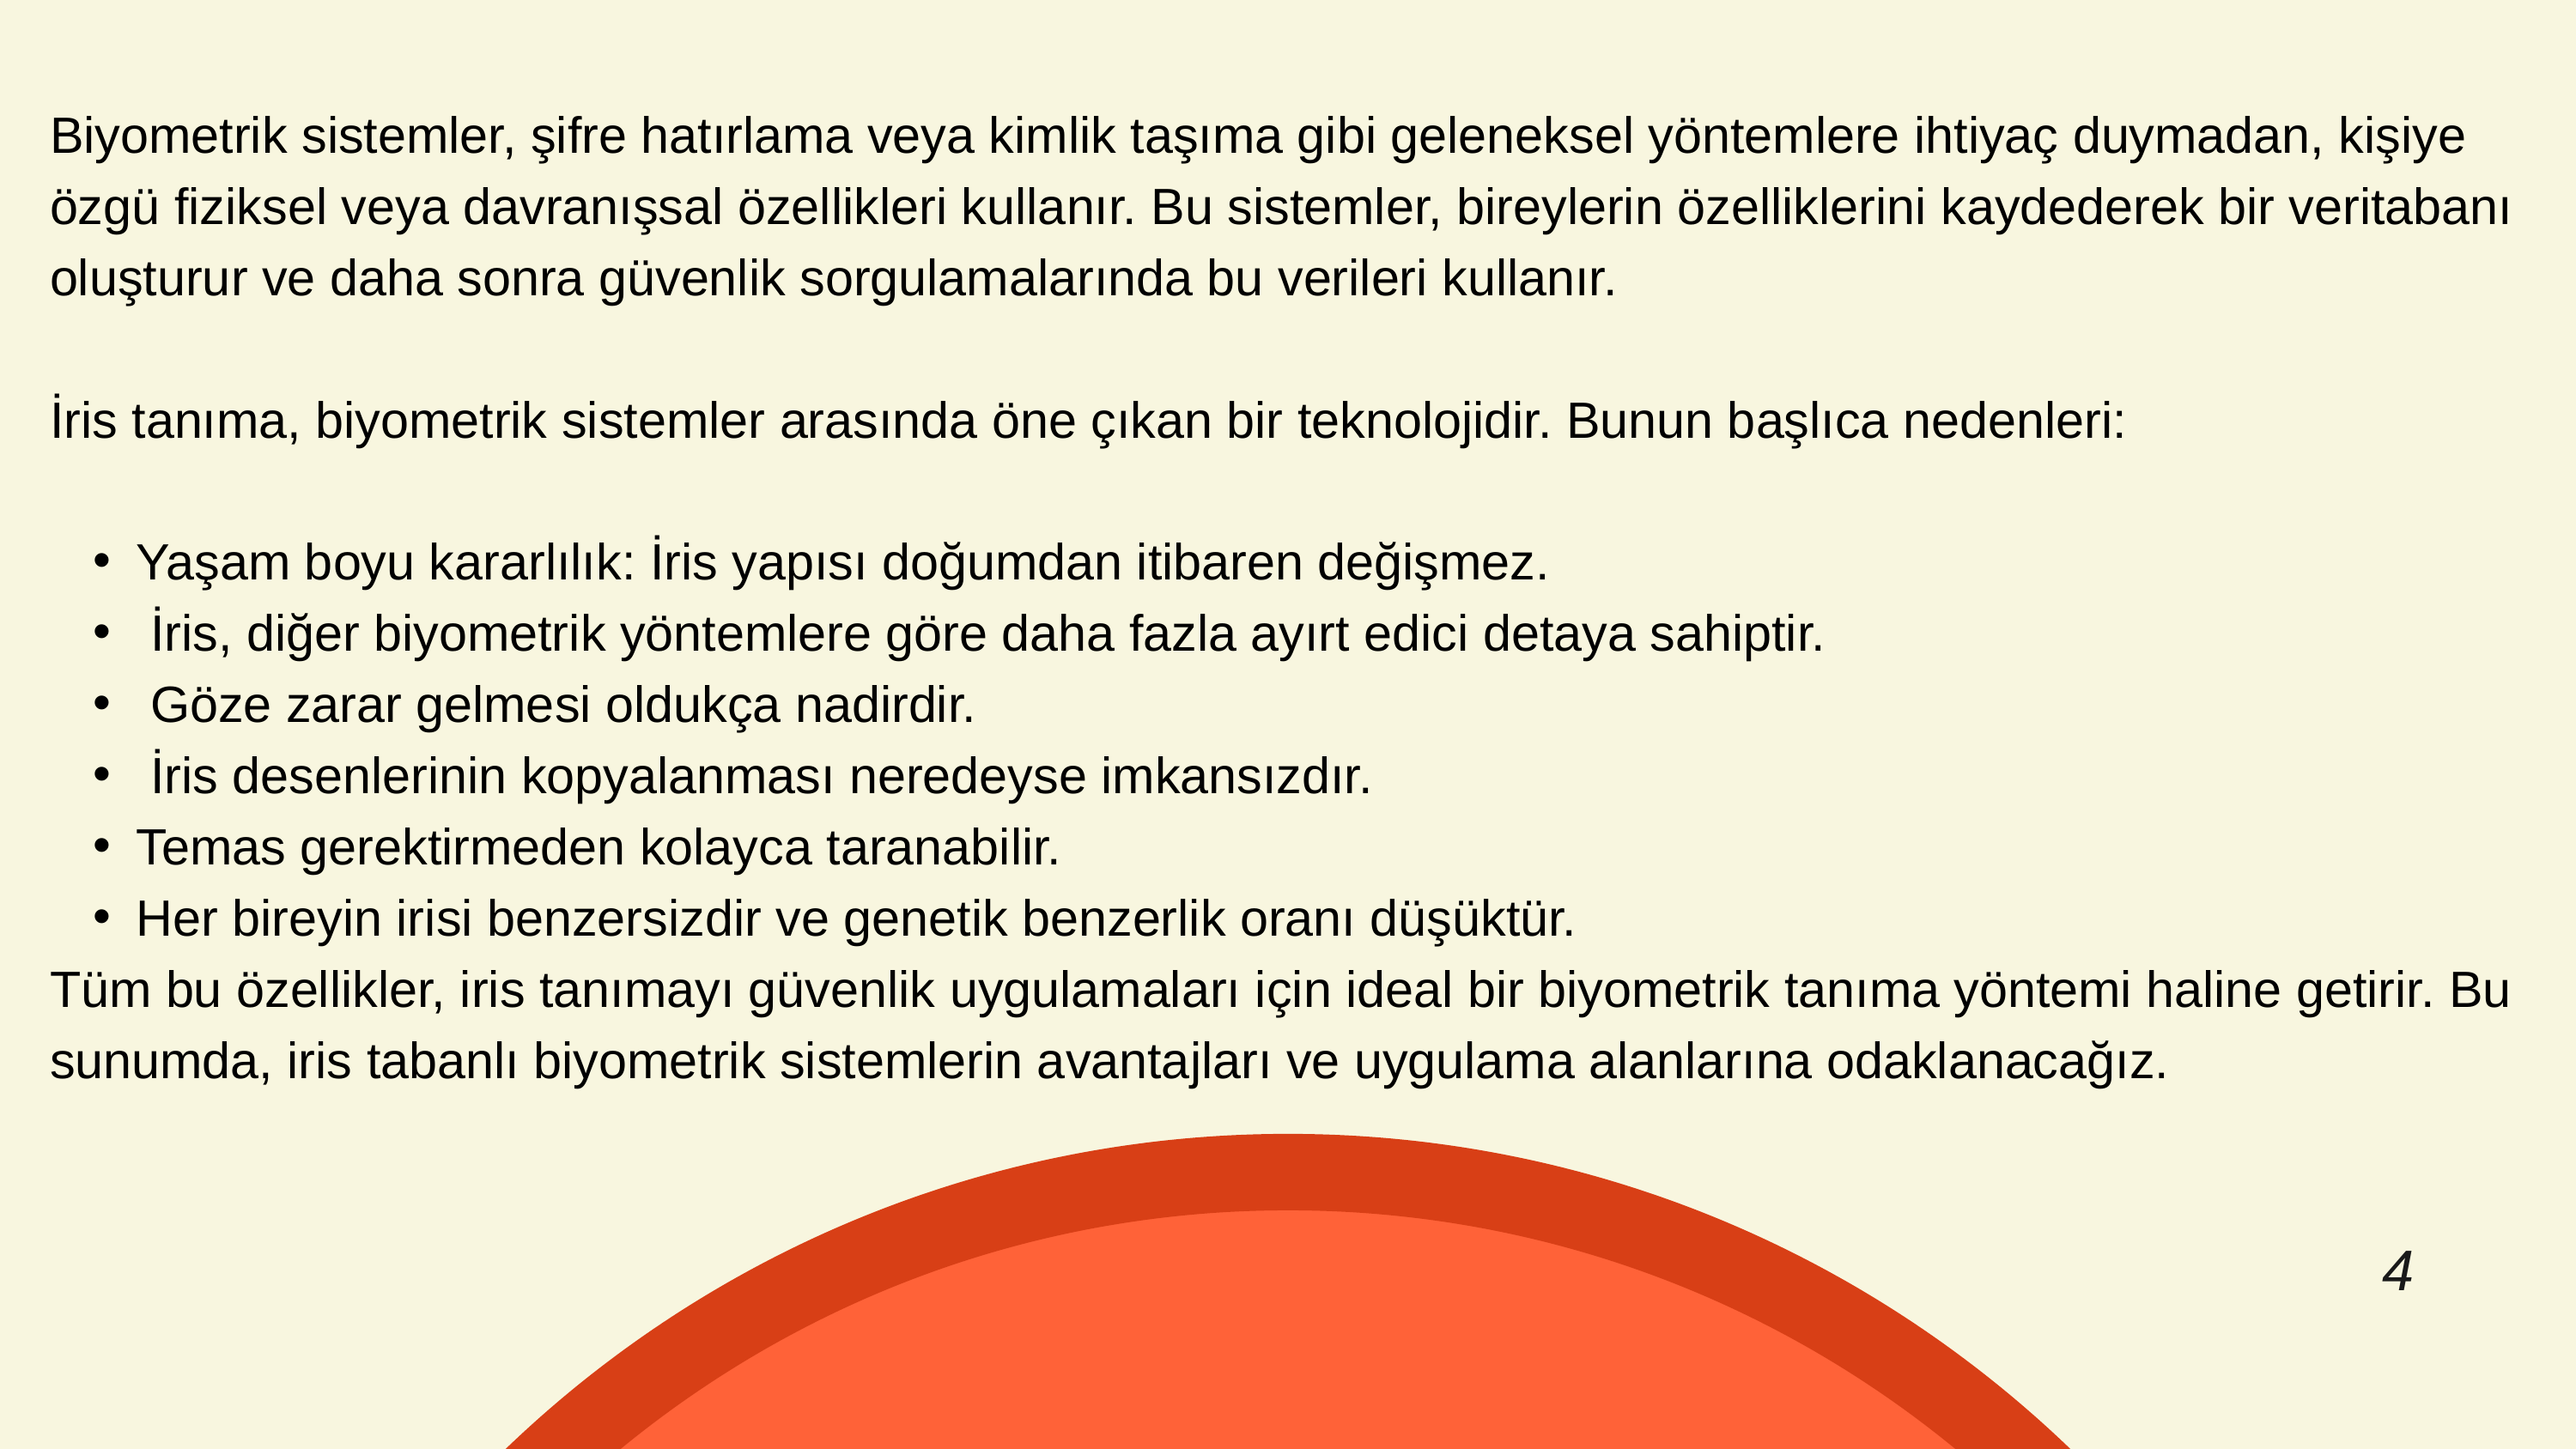

Biyometrik sistemler, şifre hatırlama veya kimlik taşıma gibi geleneksel yöntemlere ihtiyaç duymadan, kişiye özgü fiziksel veya davranışsal özellikleri kullanır. Bu sistemler, bireylerin özelliklerini kaydederek bir veritabanı oluşturur ve daha sonra güvenlik sorgulamalarında bu verileri kullanır.

İris tanıma, biyometrik sistemler arasında öne çıkan bir teknolojidir. Bunun başlıca nedenleri:

Yaşam boyu kararlılık: İris yapısı doğumdan itibaren değişmez.
 İris, diğer biyometrik yöntemlere göre daha fazla ayırt edici detaya sahiptir.
 Göze zarar gelmesi oldukça nadirdir.
 İris desenlerinin kopyalanması neredeyse imkansızdır.
Temas gerektirmeden kolayca taranabilir.
Her bireyin irisi benzersizdir ve genetik benzerlik oranı düşüktür.
Tüm bu özellikler, iris tanımayı güvenlik uygulamaları için ideal bir biyometrik tanıma yöntemi haline getirir. Bu sunumda, iris tabanlı biyometrik sistemlerin avantajları ve uygulama alanlarına odaklanacağız.

4